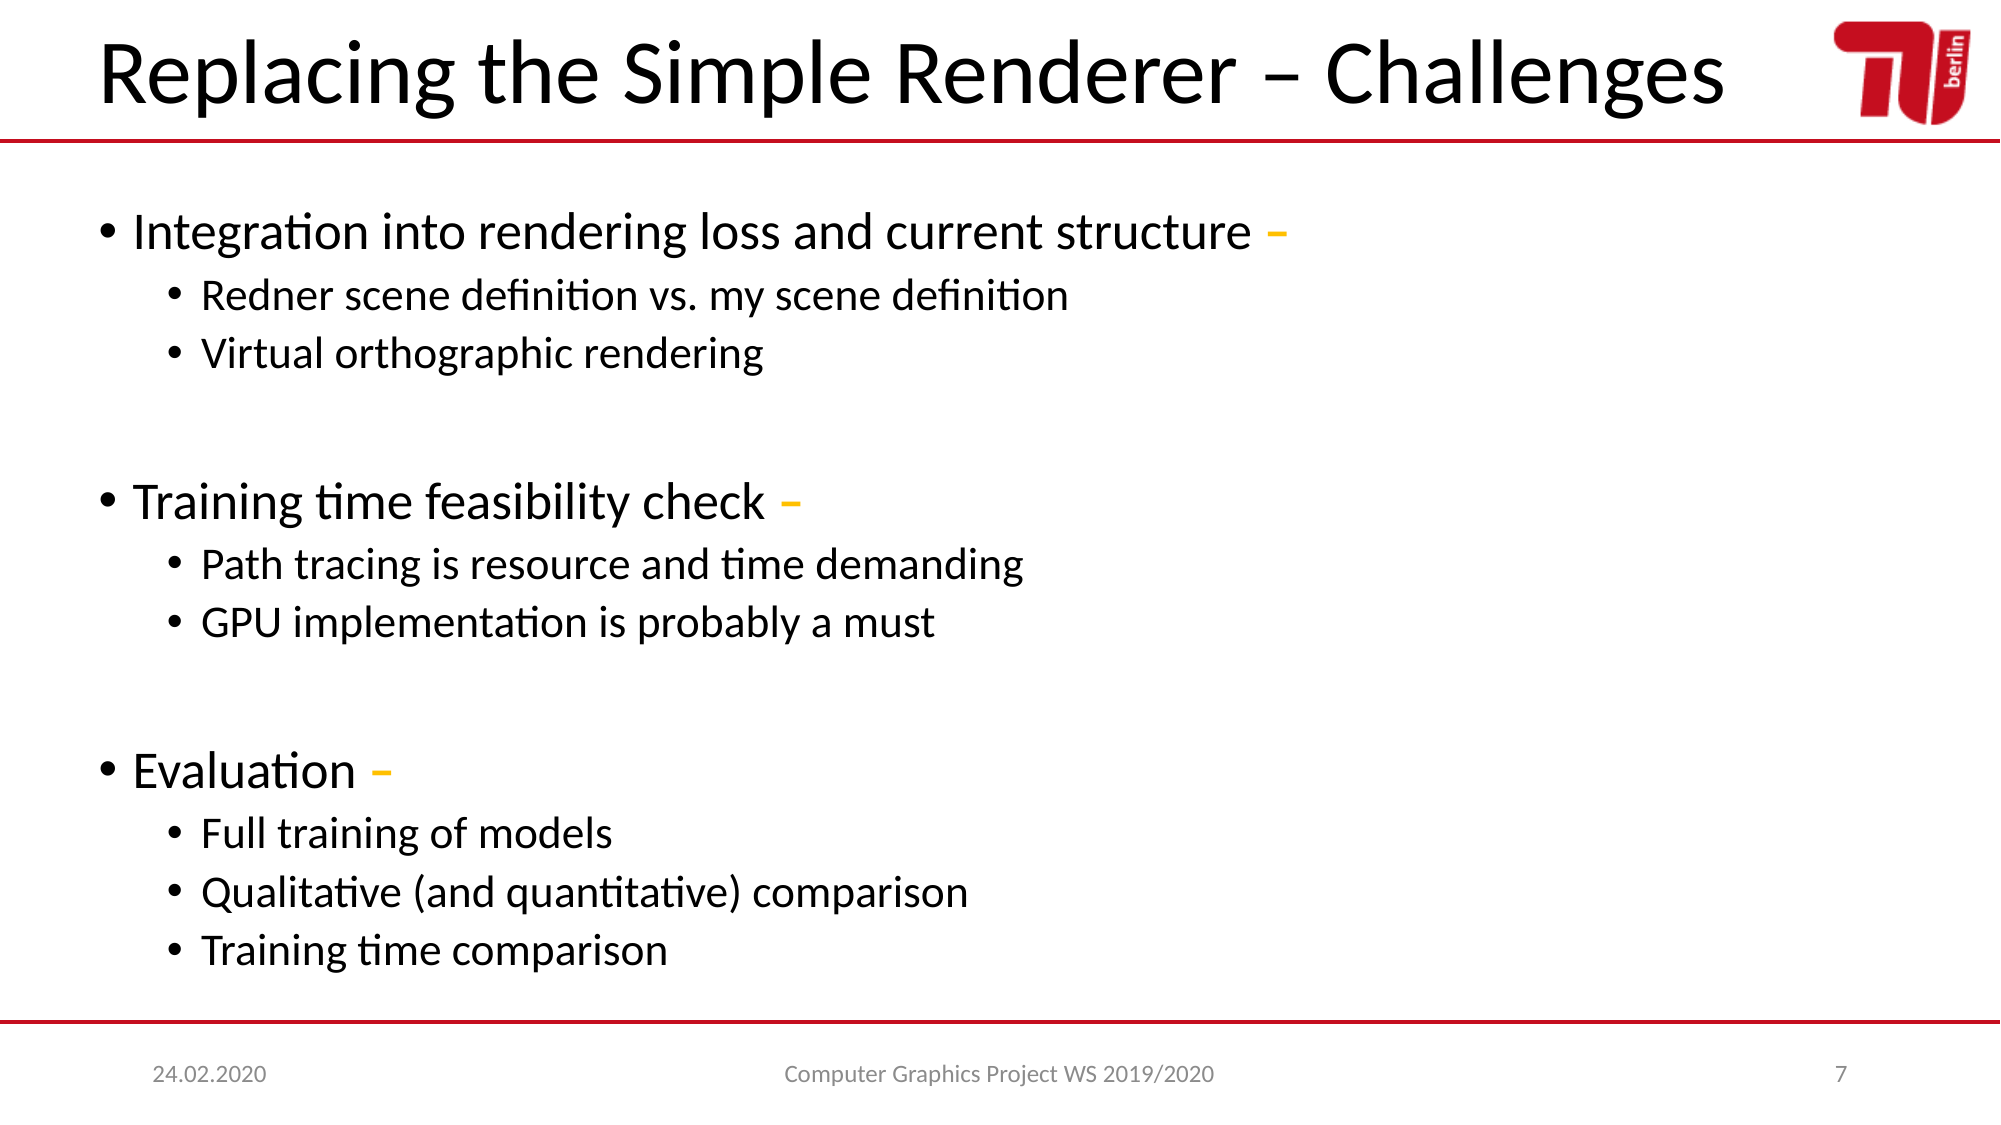

# Replacing the Simple Renderer – Challenges
Integration into rendering loss and current structure –
Redner scene definition vs. my scene definition
Virtual orthographic rendering

Training time feasibility check –
Path tracing is resource and time demanding
GPU implementation is probably a must

Evaluation –
Full training of models
Qualitative (and quantitative) comparison
Training time comparison

24.02.2020
Computer Graphics Project WS 2019/2020
7